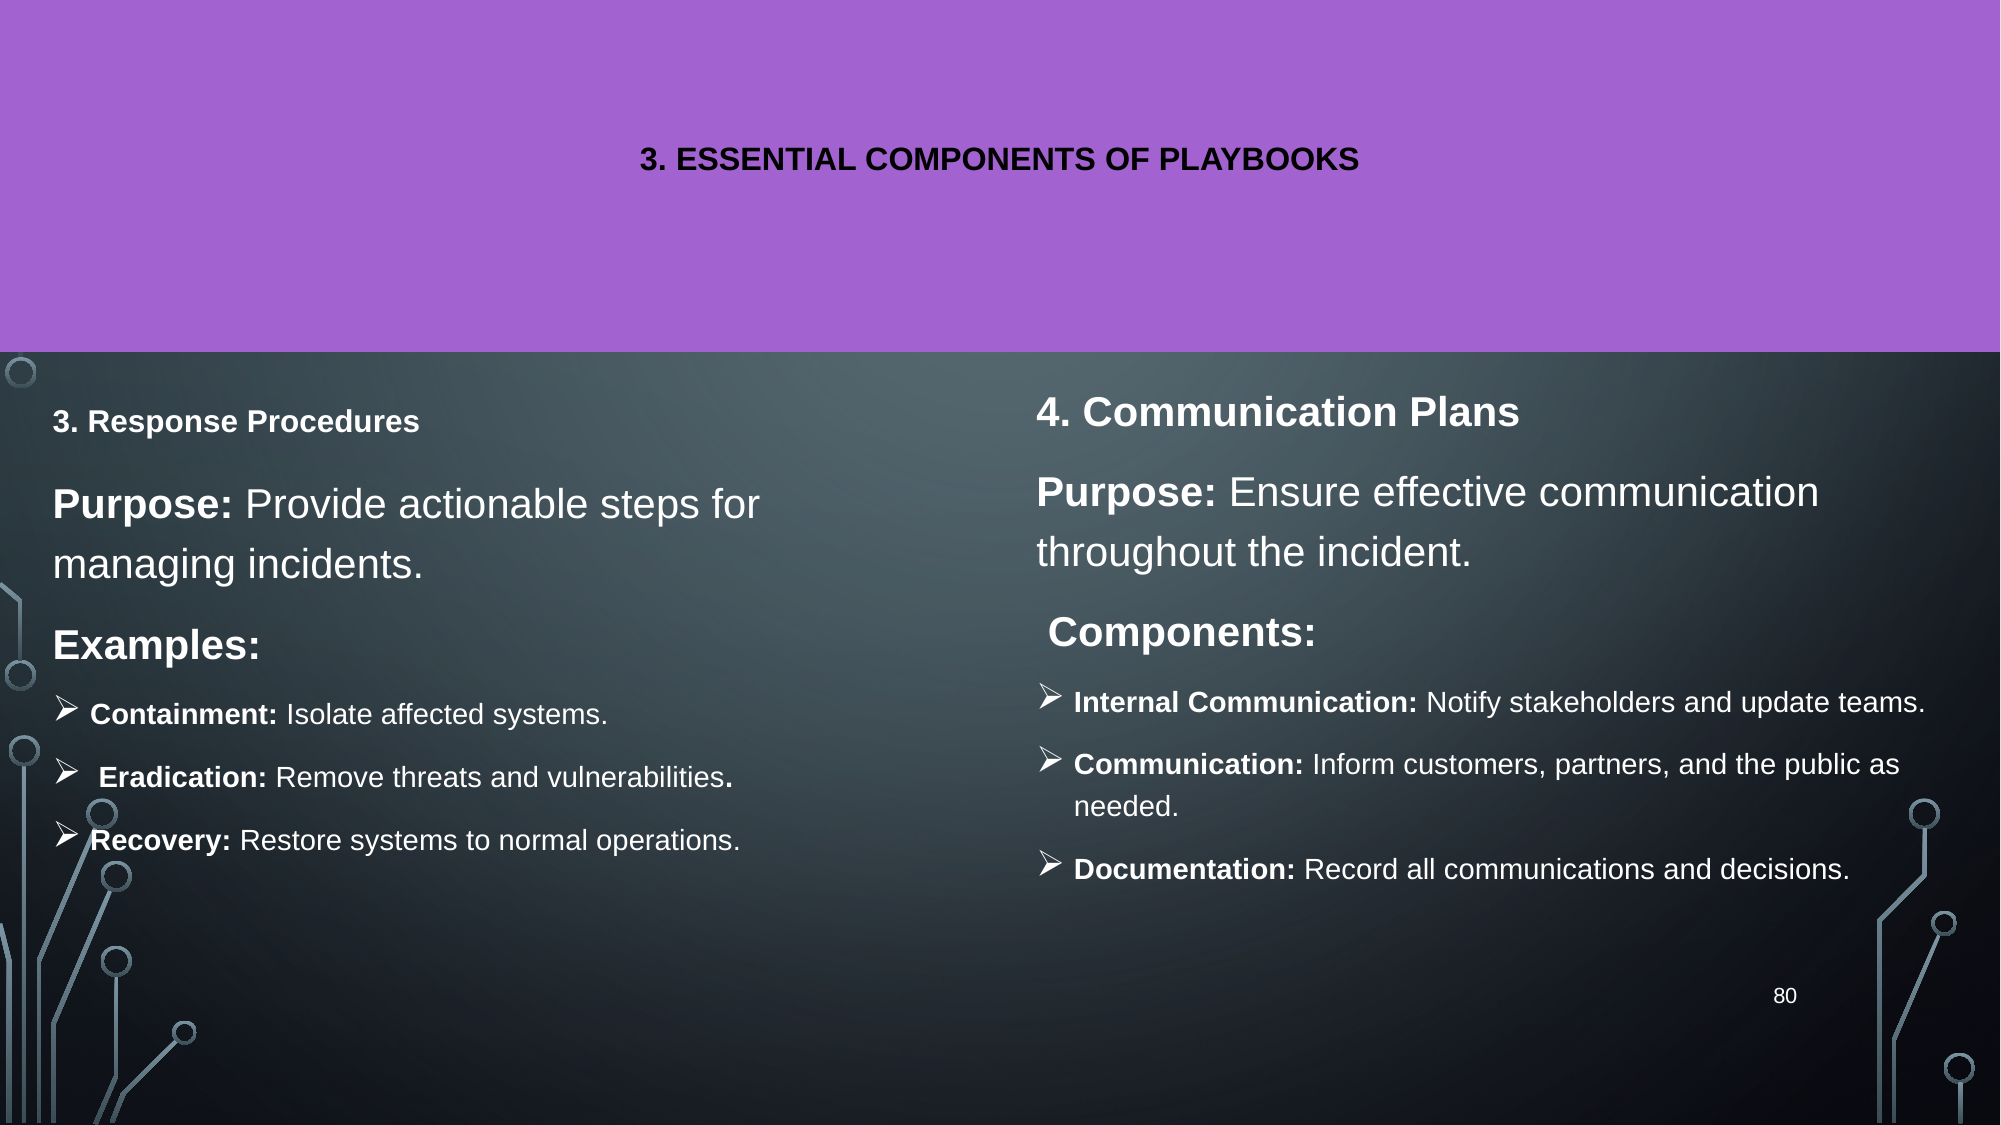

# 3. Essential Components of Playbooks
4. Communication Plans
3. Response Procedures

Purpose: Ensure effective communication throughout the incident.
 Components:
Internal Communication: Notify stakeholders and update teams.
Communication: Inform customers, partners, and the public as needed.
Documentation: Record all communications and decisions.
Purpose: Provide actionable steps for managing incidents.
Examples:
Containment: Isolate affected systems.
 Eradication: Remove threats and vulnerabilities.
Recovery: Restore systems to normal operations.

80